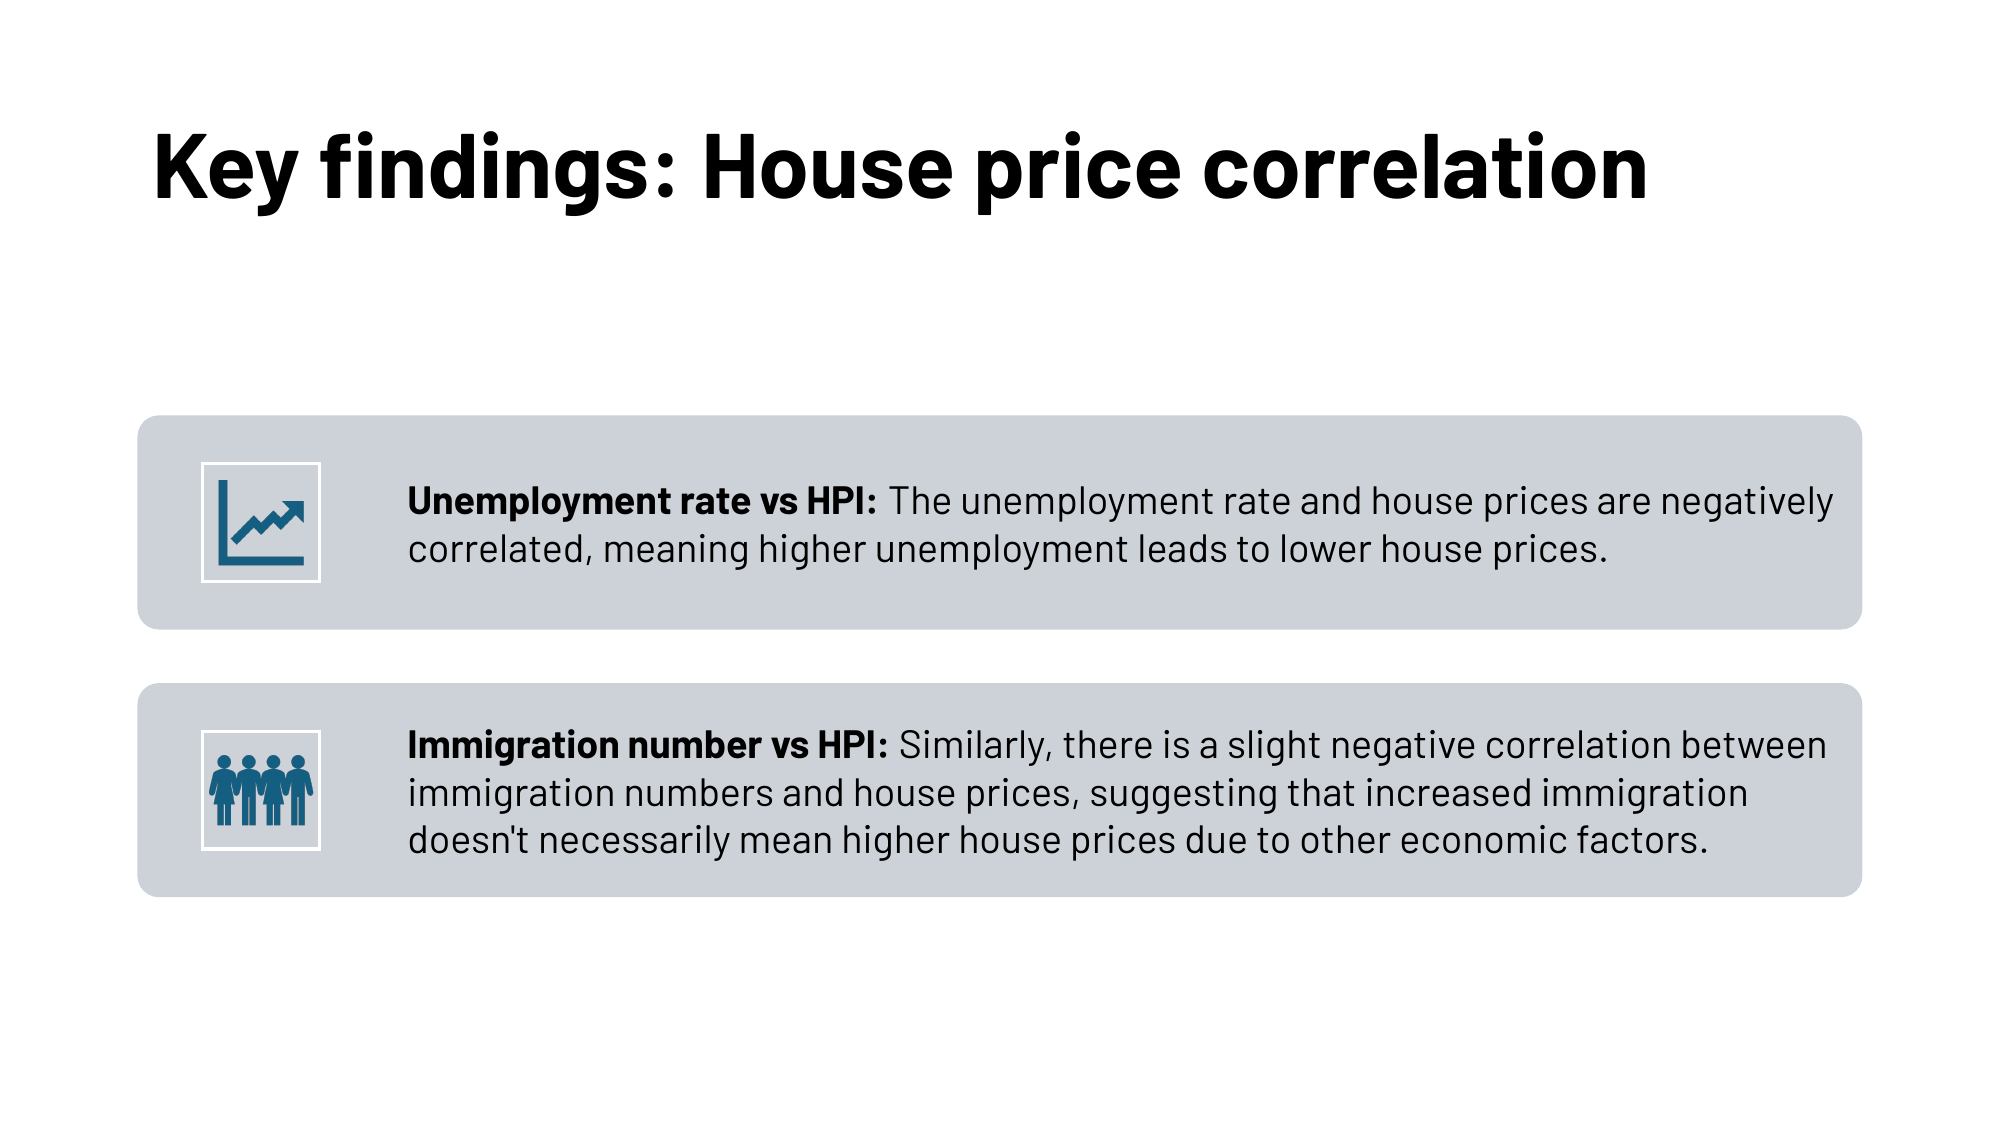

# Key findings: House price correlation
Unemployment rate vs HPI: The unemployment rate and house prices are negatively correlated, meaning higher unemployment leads to lower house prices.
Immigration number vs HPI: Similarly, there is a slight negative correlation between immigration numbers and house prices, suggesting that increased immigration doesn't necessarily mean higher house prices due to other economic factors.